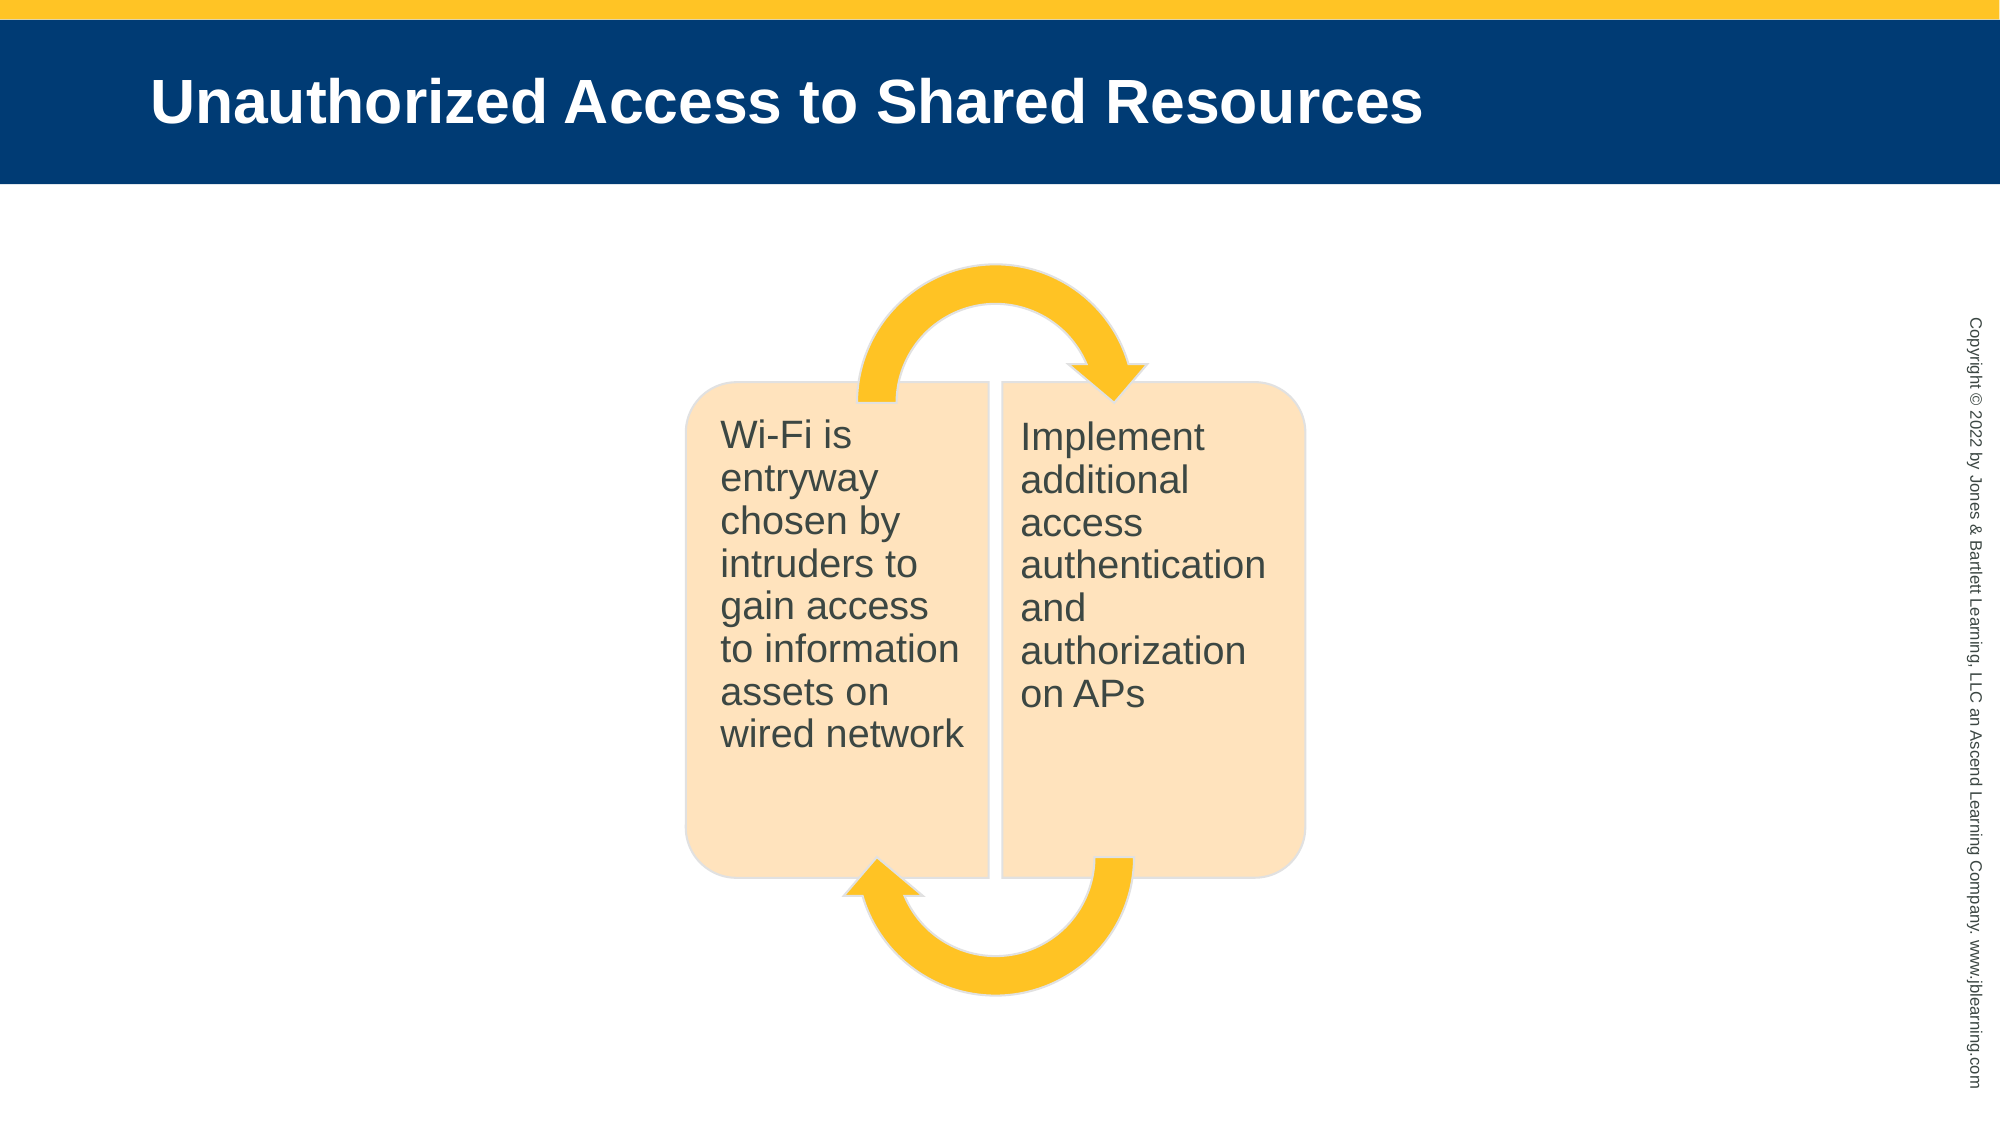

# Unauthorized Access to Shared Resources
Wi-Fi is entryway chosen by intruders to gain access to information assets on wired network
Implement additional access authentication and authorization on APs